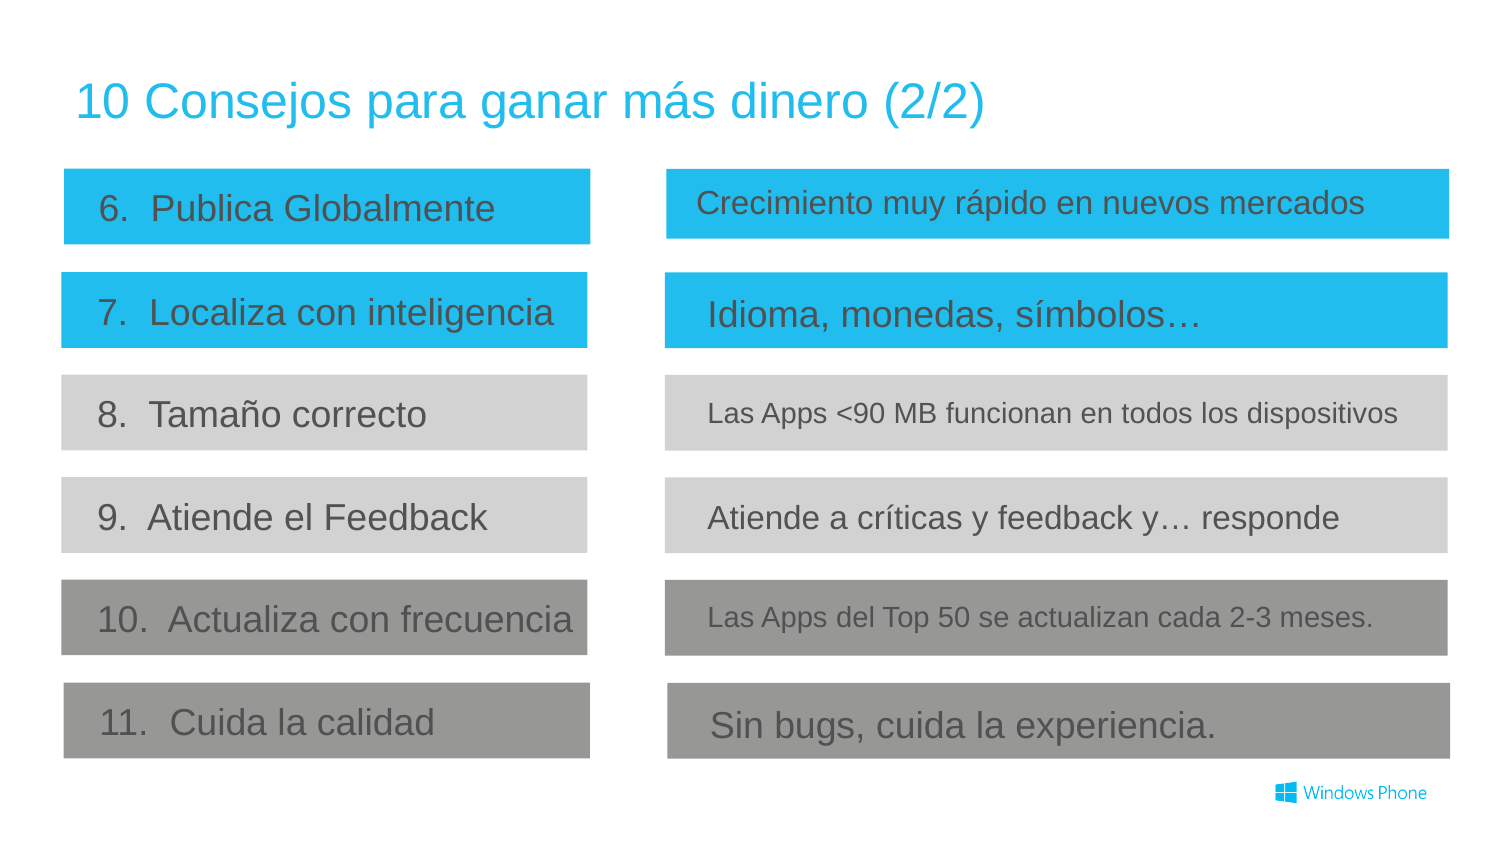

# 10 Consejos para ganar más dinero (2/2)

  Crecimiento muy rápido en nuevos mercados
6.  Publica Globalmente

7.  Localiza con inteligencia
Idioma, monedas, símbolos…

8.  Tamaño correcto
Las Apps <90 MB funcionan en todos los dispositivos

9.  Atiende el Feedback
Atiende a críticas y feedback y… responde

10.  Actualiza con frecuencia
Las Apps del Top 50 se actualizan cada 2-3 meses.

11.  Cuida la calidad
Sin bugs, cuida la experiencia.
 bugs, fast app switching, engaging user experience